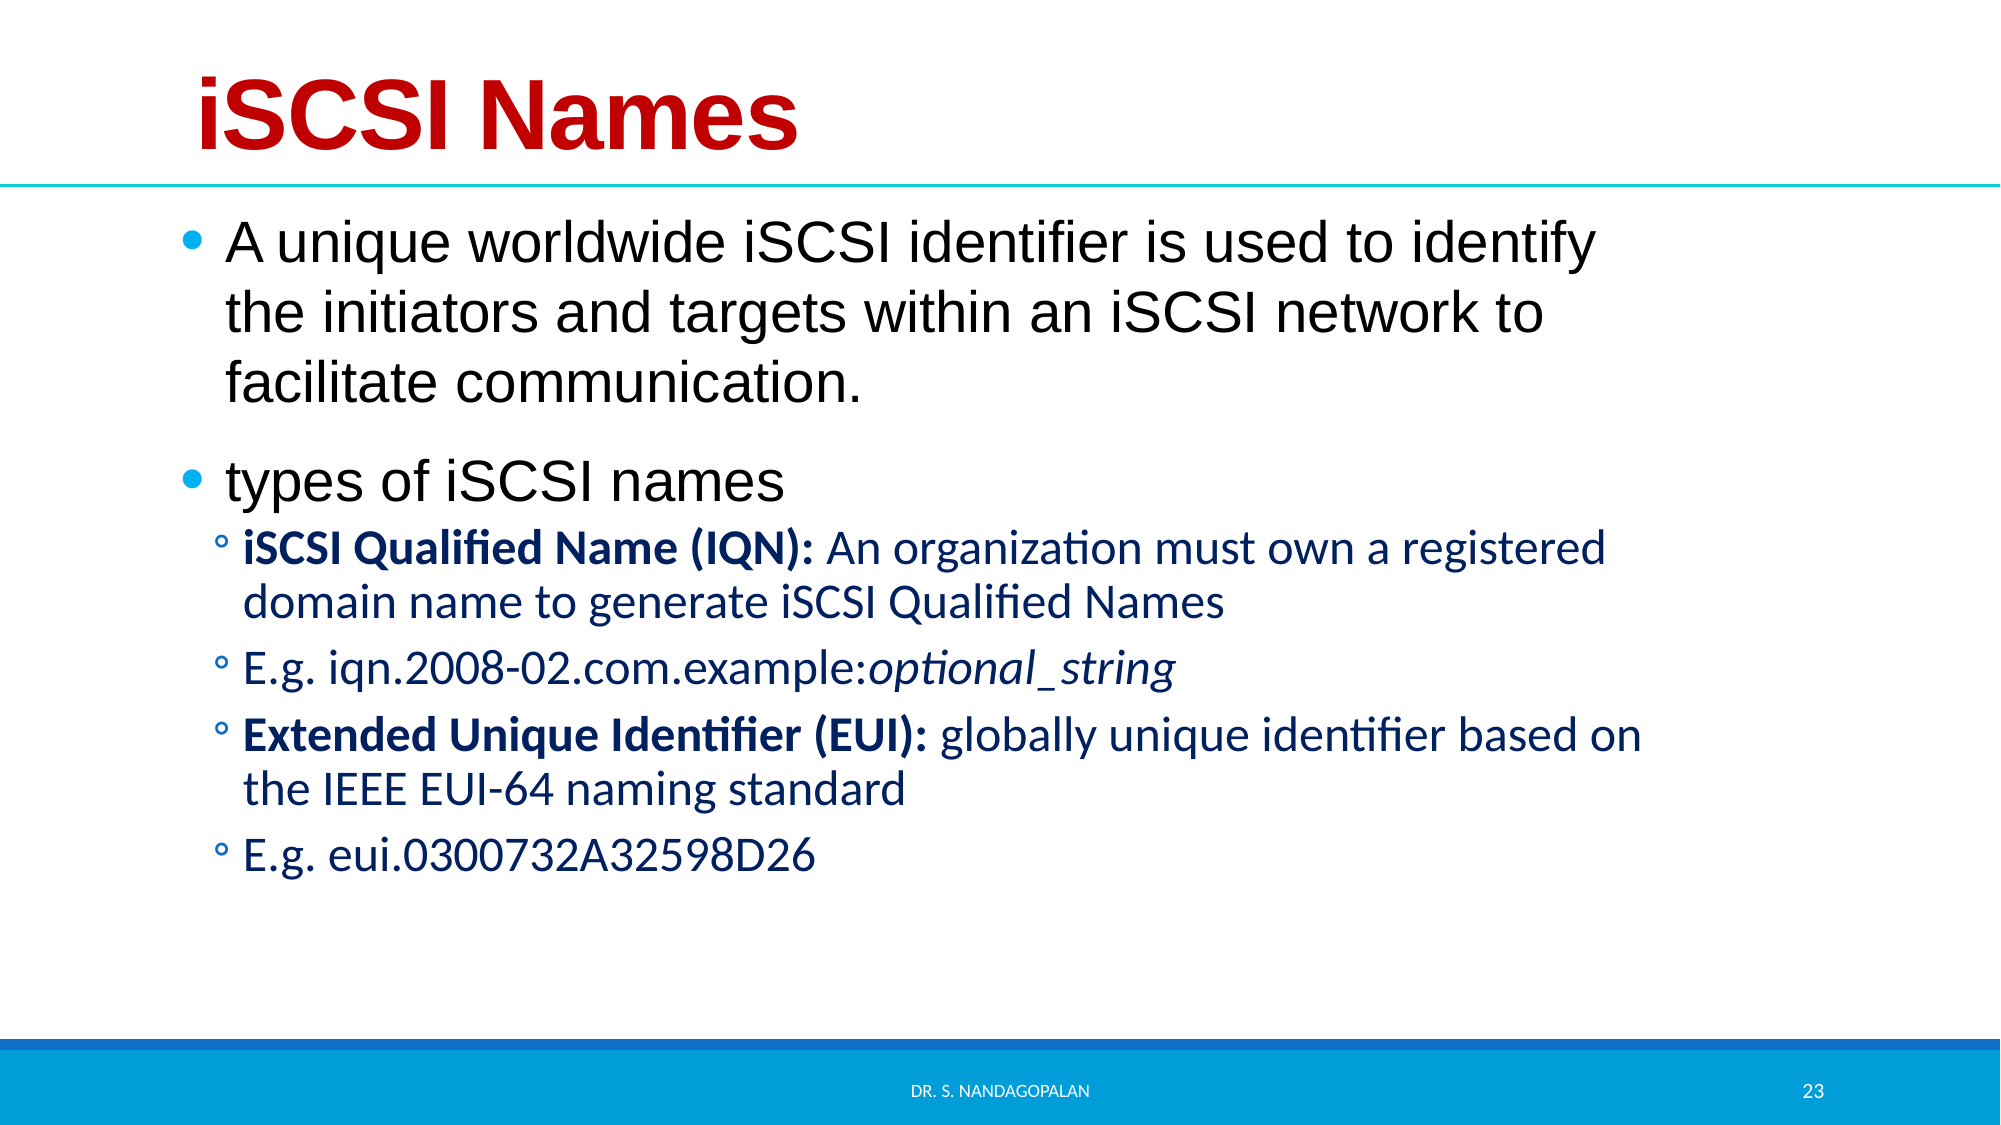

# iSCSI Names
A unique worldwide iSCSI identifier is used to identify the initiators and targets within an iSCSI network to facilitate communication.
types of iSCSI names
iSCSI Qualified Name (IQN): An organization must own a registered domain name to generate iSCSI Qualified Names
E.g. iqn.2008-02.com.example:optional_string
Extended Unique Identifier (EUI): globally unique identifier based on the IEEE EUI-64 naming standard
E.g. eui.0300732A32598D26
Dr. S. Nandagopalan
23